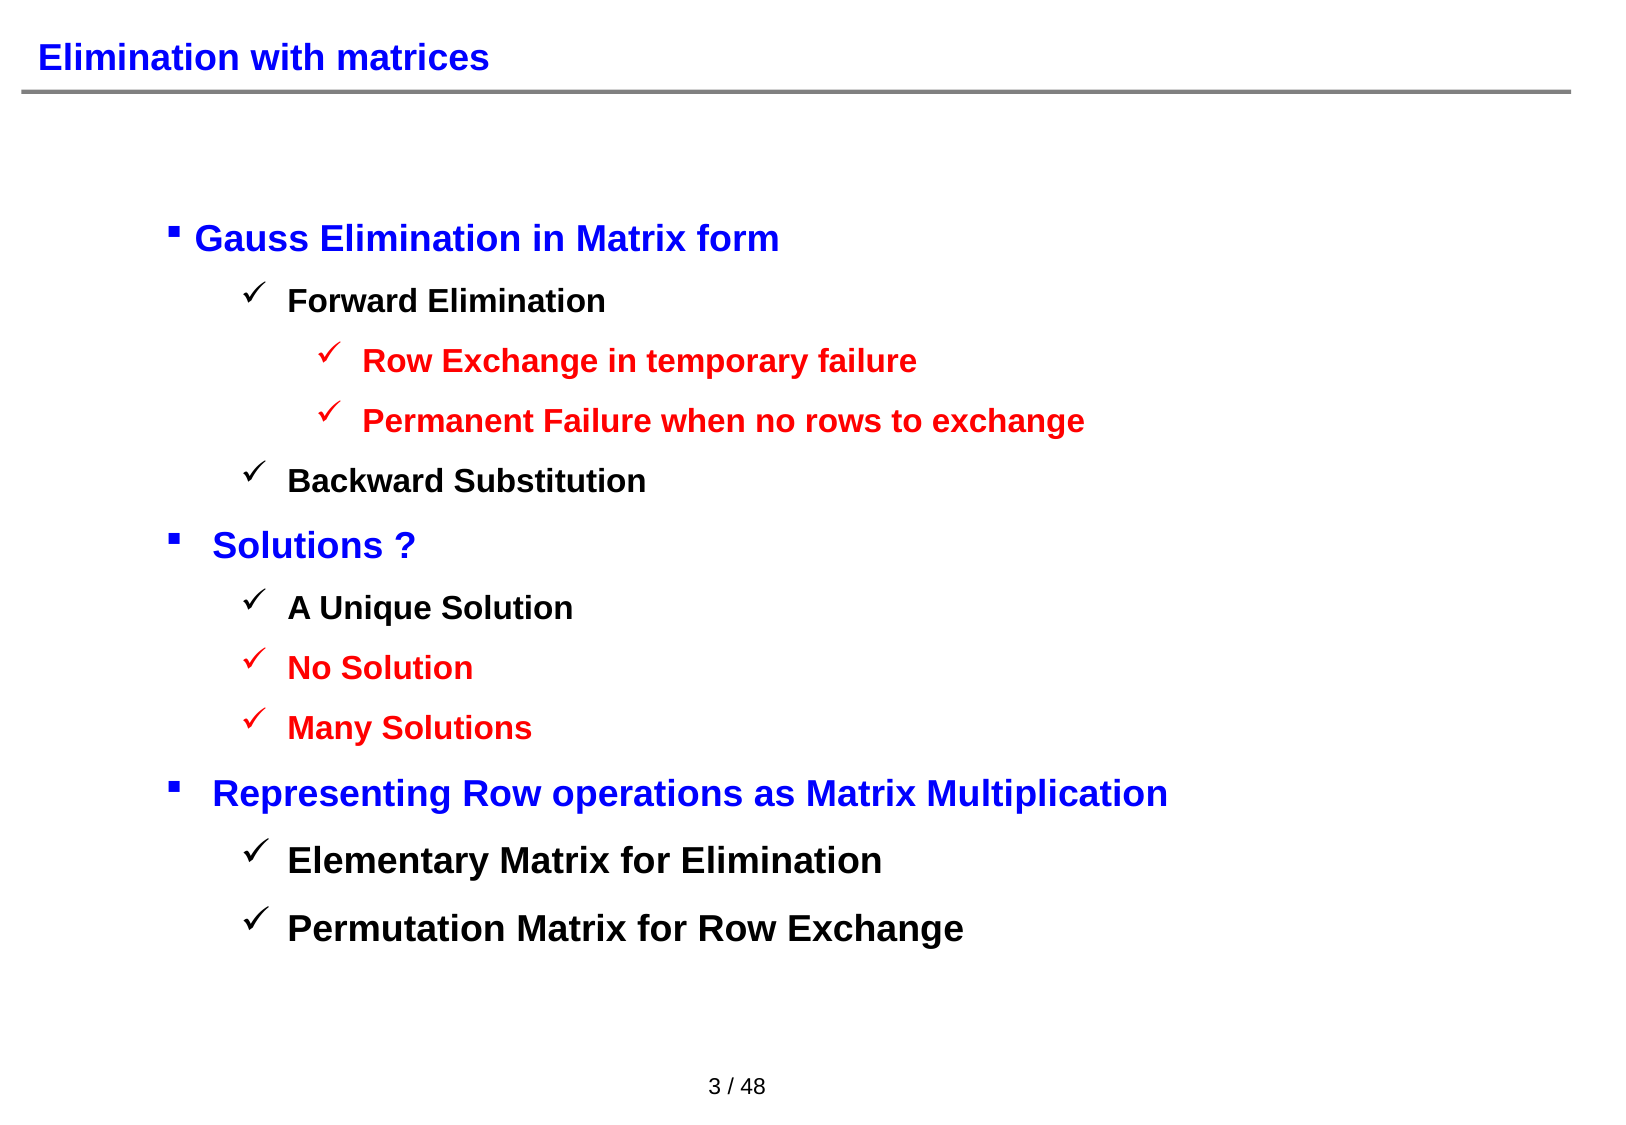

Elimination with matrices
Gauss Elimination in Matrix form
Forward Elimination
Row Exchange in temporary failure
Permanent Failure when no rows to exchange
Backward Substitution
Solutions ?
A Unique Solution
No Solution
Many Solutions
Representing Row operations as Matrix Multiplication
Elementary Matrix for Elimination
Permutation Matrix for Row Exchange